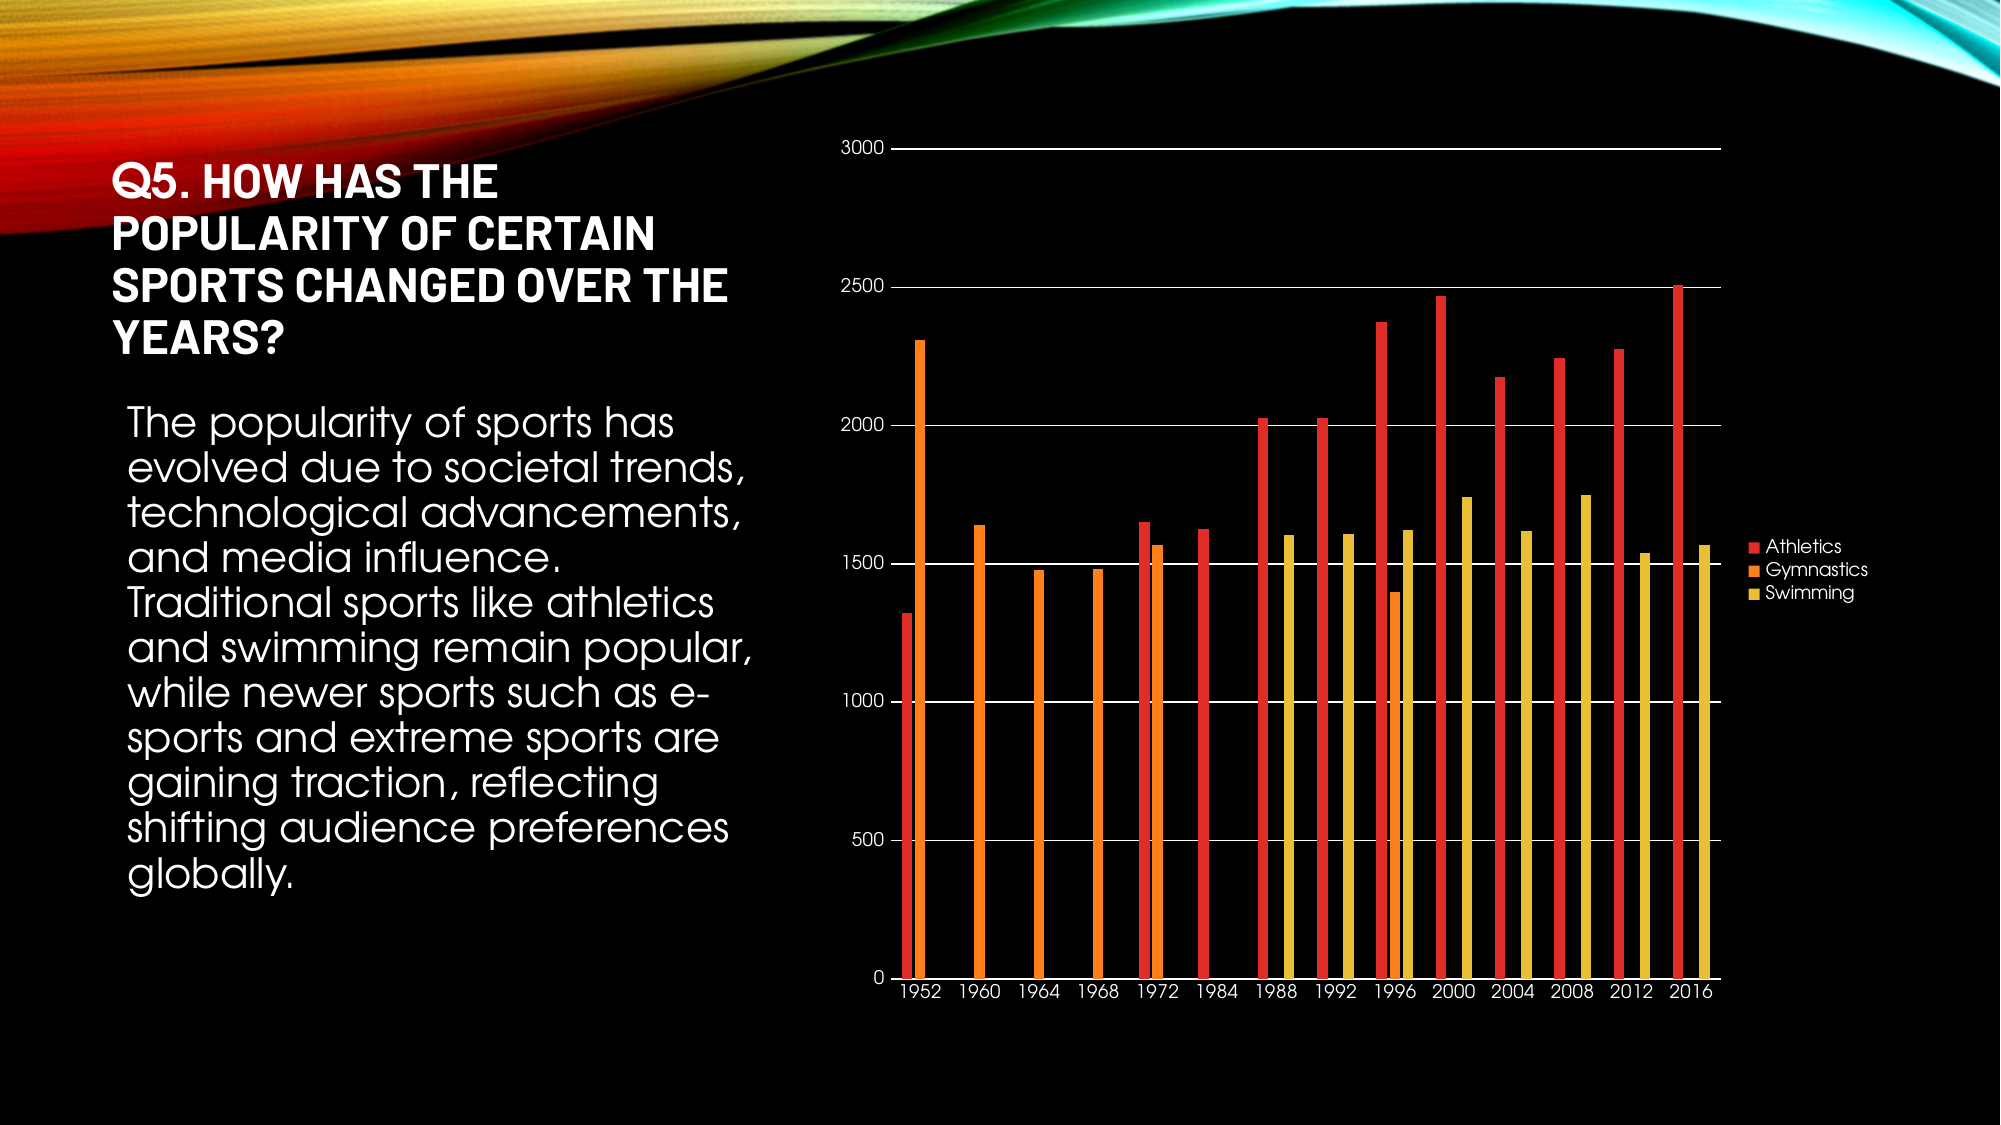

### Chart

| Category | Athletics | Gymnastics | Swimming |
|---|---|---|---|
| 1952 | 1321.0 | 2308.0 | None |
| 1960 | None | 1642.0 | None |
| 1964 | None | 1478.0 | None |
| 1968 | None | 1482.0 | None |
| 1972 | 1653.0 | 1570.0 | None |
| 1984 | 1627.0 | None | None |
| 1988 | 2027.0 | None | 1603.0 |
| 1992 | 2028.0 | None | 1609.0 |
| 1996 | 2376.0 | 1397.0 | 1624.0 |
| 2000 | 2467.0 | None | 1741.0 |
| 2004 | 2174.0 | None | 1618.0 |
| 2008 | 2243.0 | None | 1749.0 |
| 2012 | 2276.0 | None | 1538.0 |
| 2016 | 2507.0 | None | 1568.0 |
# Q5. How has the popularity of certain sports changed over the years?
The popularity of sports has evolved due to societal trends, technological advancements, and media influence. Traditional sports like athletics and swimming remain popular, while newer sports such as e-sports and extreme sports are gaining traction, reflecting shifting audience preferences globally.